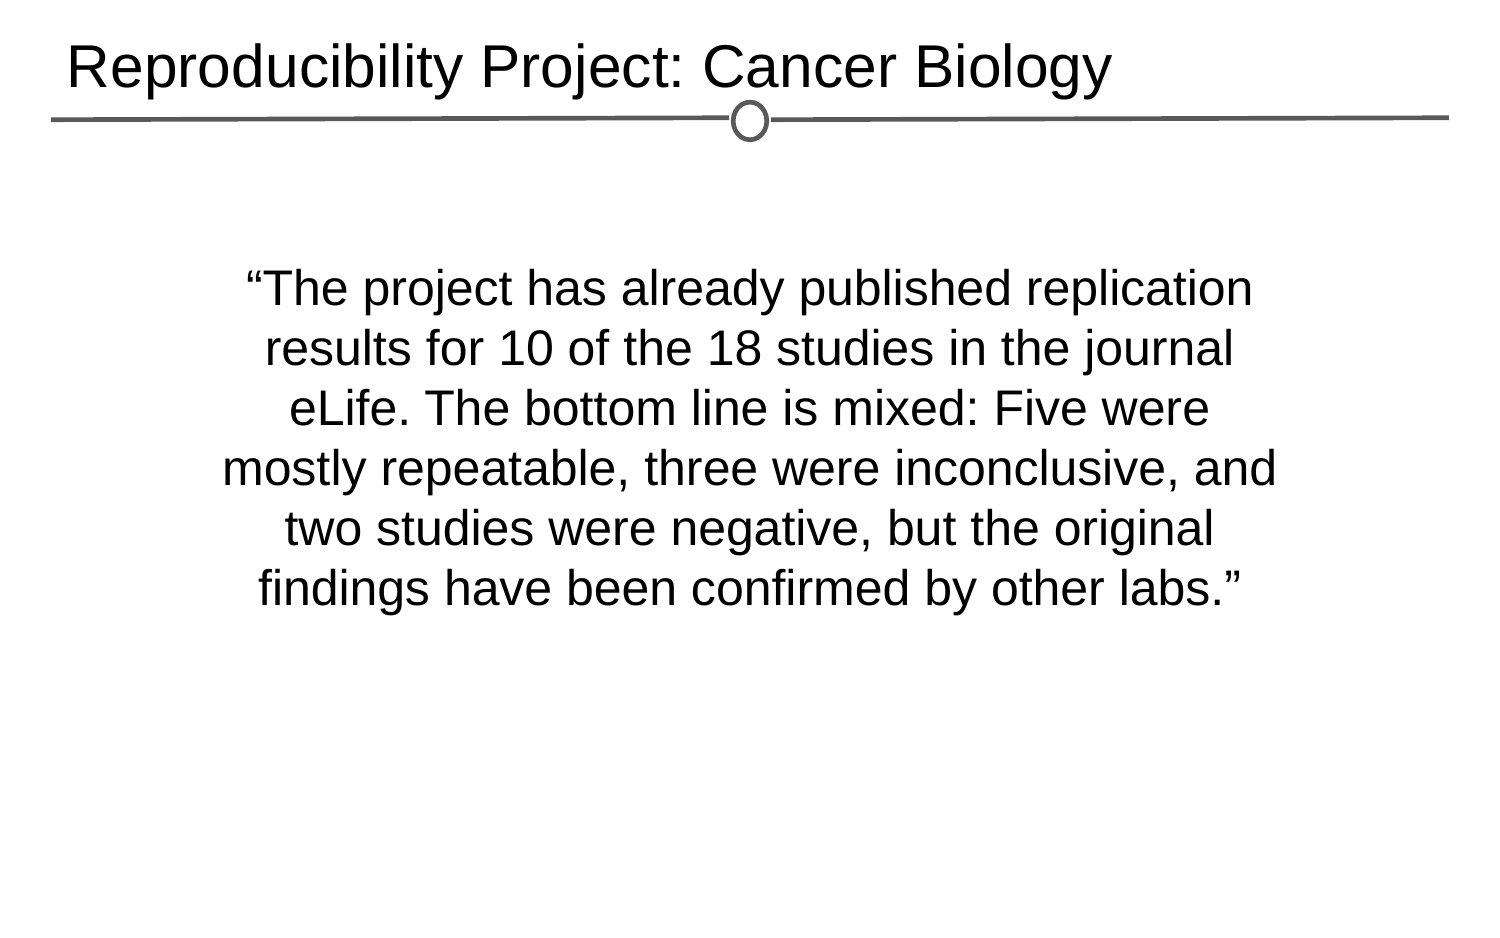

# Reproducibility Project: Cancer Biology
“The project has already published replication results for 10 of the 18 studies in the journal eLife. The bottom line is mixed: Five were mostly repeatable, three were inconclusive, and two studies were negative, but the original findings have been confirmed by other labs.”